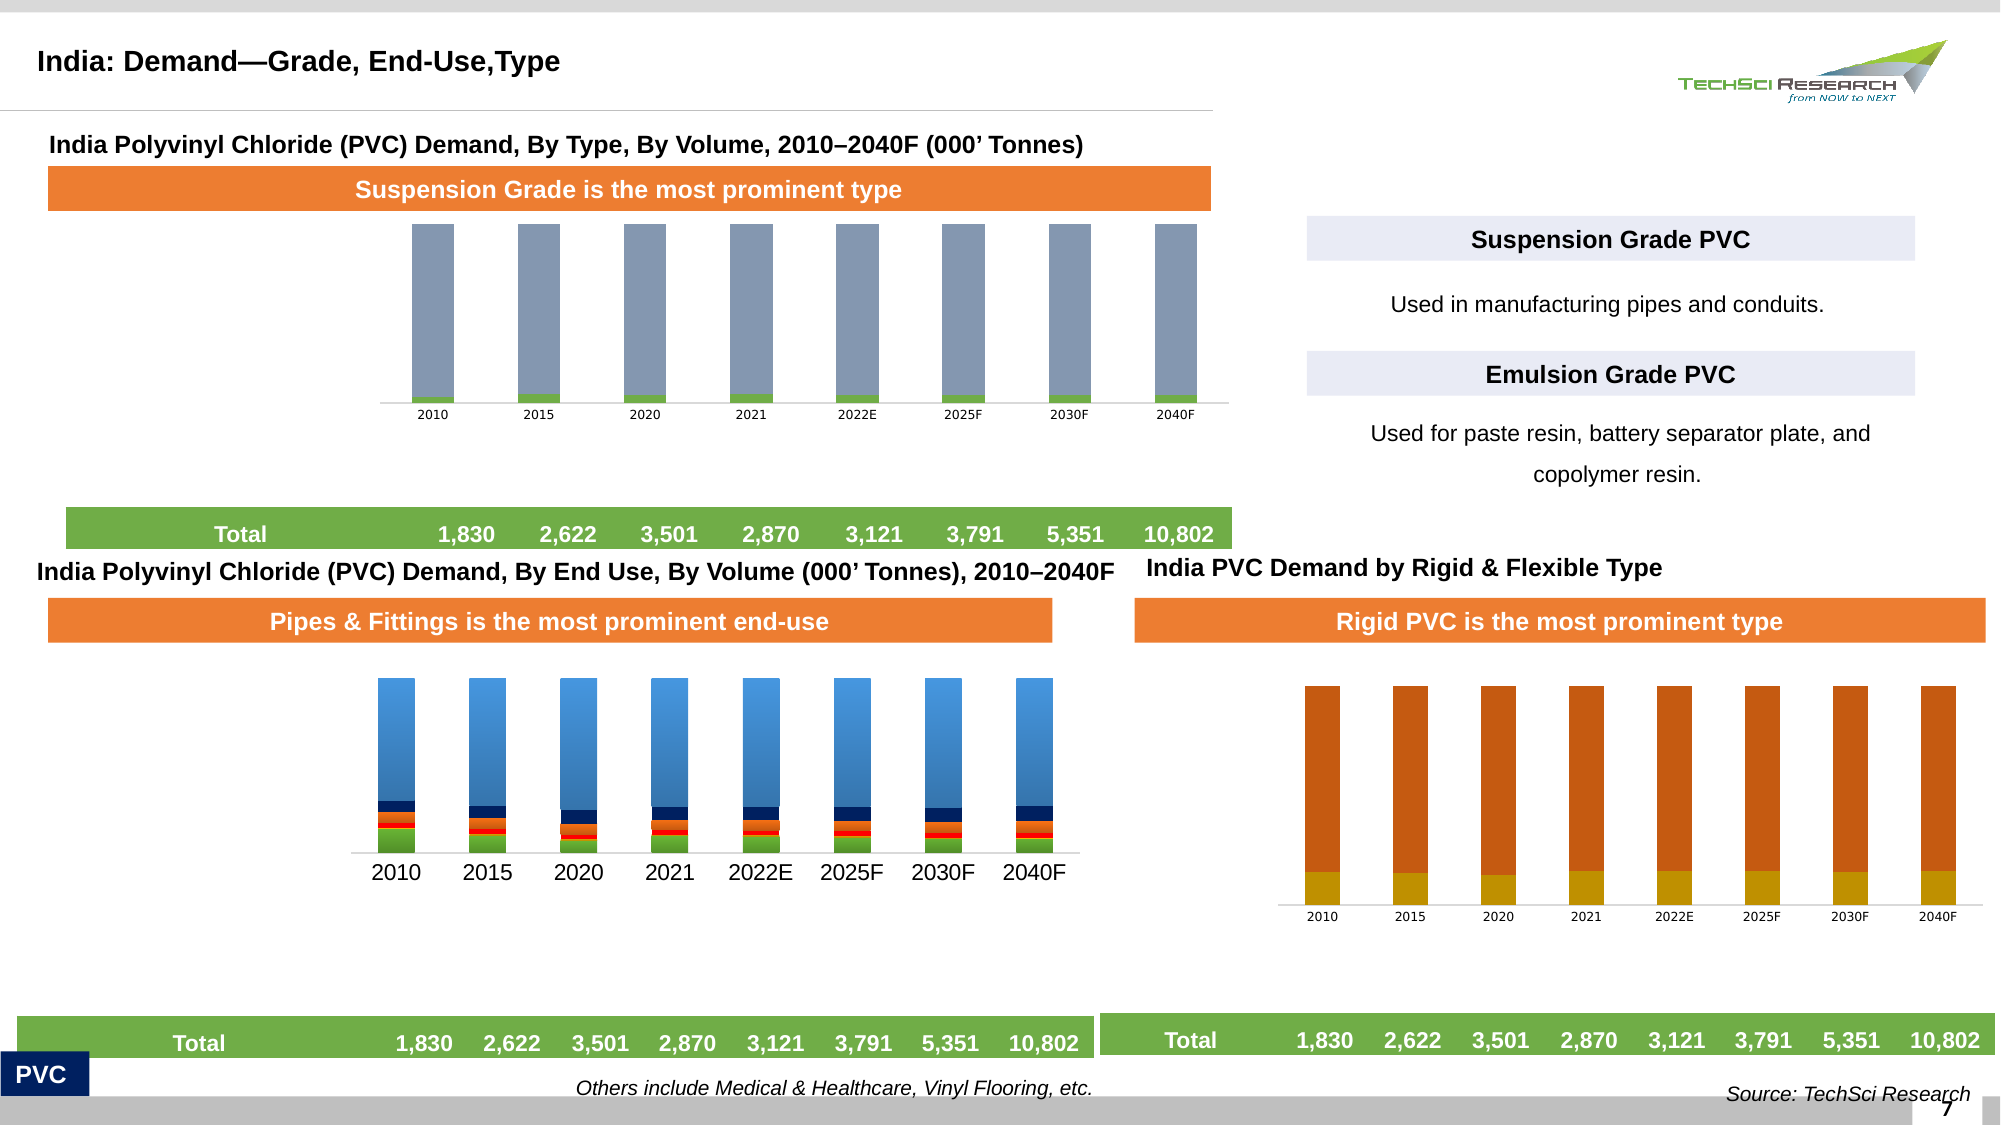

India: Demand—Grade, End-Use,Type
India Polyvinyl Chloride (PVC) Demand, By Type, By Volume, 2010–2040F (000’ Tonnes)
Suspension Grade is the most prominent type

### Chart

| Category | Emulsion Polymerization | Suspension Polymerization |
|---|---|---|
| 2010 | 0.03149999999999997 | 0.9685 |
| 2015 | 0.04909999999999992 | 0.9509000000000001 |
| 2020 | 0.043399999999999994 | 0.9566 |
| 2021 | 0.04700000000000004 | 0.953 |
| 2022E | 0.0464 | 0.9536 |
| 2025F | 0.04510000000000003 | 0.9549 |
| 2030F | 0.04200000000000004 | 0.958 |
| 2040F | 0.04249999999999998 | 0.9575 |
Suspension Grade PVC
Used in manufacturing pipes and conduits.
Emulsion Grade PVC
Used for paste resin, battery separator plate, and copolymer resin.
| Total | 1,830 | 2,622 | 3,501 | 2,870 | 3,121 | 3,791 | 5,351 | 10,802 |
| --- | --- | --- | --- | --- | --- | --- | --- | --- |
India PVC Demand by Rigid & Flexible Type
India Polyvinyl Chloride (PVC) Demand, By End Use, By Volume (000’ Tonnes), 2010–2040F
Pipes & Fittings is the most prominent end-use
Rigid PVC is the most prominent type

### Chart

| Category | Flexible PVC | Rigid PVC |
|---|---|---|
| 2010 | 0.14880000000000004 | 0.8512 |
| 2015 | 0.1421 | 0.8579 |
| 2020 | 0.13629999999999998 | 0.8637 |
| 2021 | 0.1533 | 0.8467 |
| 2022E | 0.15300000000000002 | 0.847 |
| 2025F | 0.15149999999999997 | 0.8485 |
| 2030F | 0.14849999999999997 | 0.8515 |
| 2040F | 0.15410000000000001 | 0.8459 |

### Chart

| Category | Others  | Footwear | Profiles | Calendering (Films & Sheets) | Wires & Cables | Pipes & Fittings |
|---|---|---|---|---|---|---|
| 2010 | 0.1361 | 0.0052 | 0.0323 | 0.0606 | 0.0646 | 0.7012 |
| 2015 | 0.09909999999999997 | 0.0057 | 0.0334 | 0.0625 | 0.0675 | 0.7318 |
| 2020 | 0.07000000000000006 | 0.0062 | 0.0298 | 0.0607 | 0.081 | 0.7523 |
| 2021 | 0.0968 | 0.006 | 0.028 | 0.0558 | 0.0795 | 0.7339 |
| 2022E | 0.09399999999999997 | 0.0065 | 0.0283 | 0.0563 | 0.0805 | 0.7344 |
| 2025F | 0.08719999999999994 | 0.008 | 0.0293 | 0.0573 | 0.0822 | 0.736 |
| 2030F | 0.07800000000000007 | 0.0074 | 0.0306 | 0.0594 | 0.0854 | 0.7392 |
| 2040F | 0.07829999999999993 | 0.0050999999999999995 | 0.033 | 0.0622 | 0.0914 | 0.73 |
| Total | 1,830 | 2,622 | 3,501 | 2,870 | 3,121 | 3,791 | 5,351 | 10,802 |
| --- | --- | --- | --- | --- | --- | --- | --- | --- |
| Total | 1,830 | 2,622 | 3,501 | 2,870 | 3,121 | 3,791 | 5,351 | 10,802 |
| --- | --- | --- | --- | --- | --- | --- | --- | --- |
PVC
Others include Medical & Healthcare, Vinyl Flooring, etc.
Source: TechSci Research